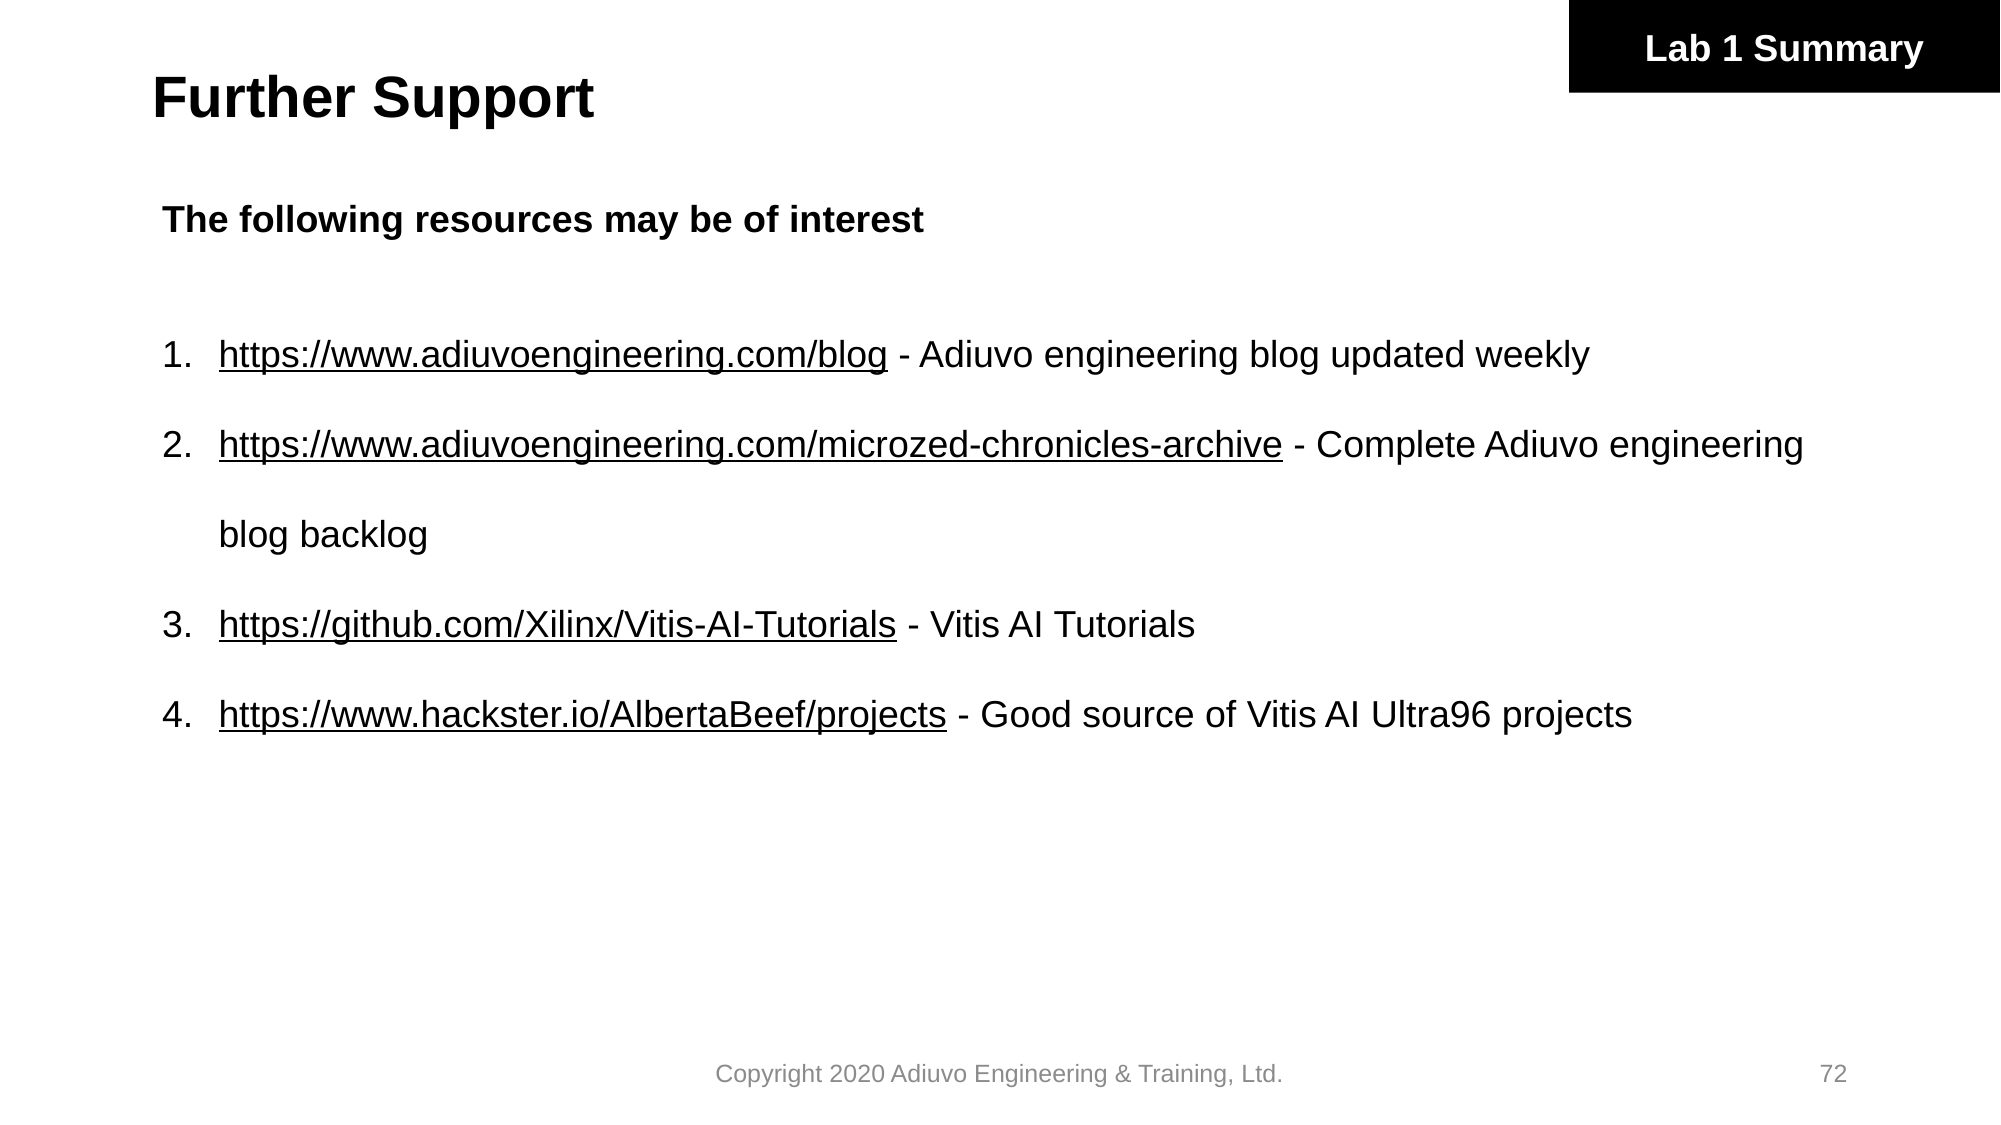

Lab 1 Summary
# Further Support
The following resources may be of interest

https://www.adiuvoengineering.com/blog - Adiuvo engineering blog updated weekly
https://www.adiuvoengineering.com/microzed-chronicles-archive - Complete Adiuvo engineering blog backlog
https://github.com/Xilinx/Vitis-AI-Tutorials - Vitis AI Tutorials
https://www.hackster.io/AlbertaBeef/projects - Good source of Vitis AI Ultra96 projects

Copyright 2020 Adiuvo Engineering & Training, Ltd.
72